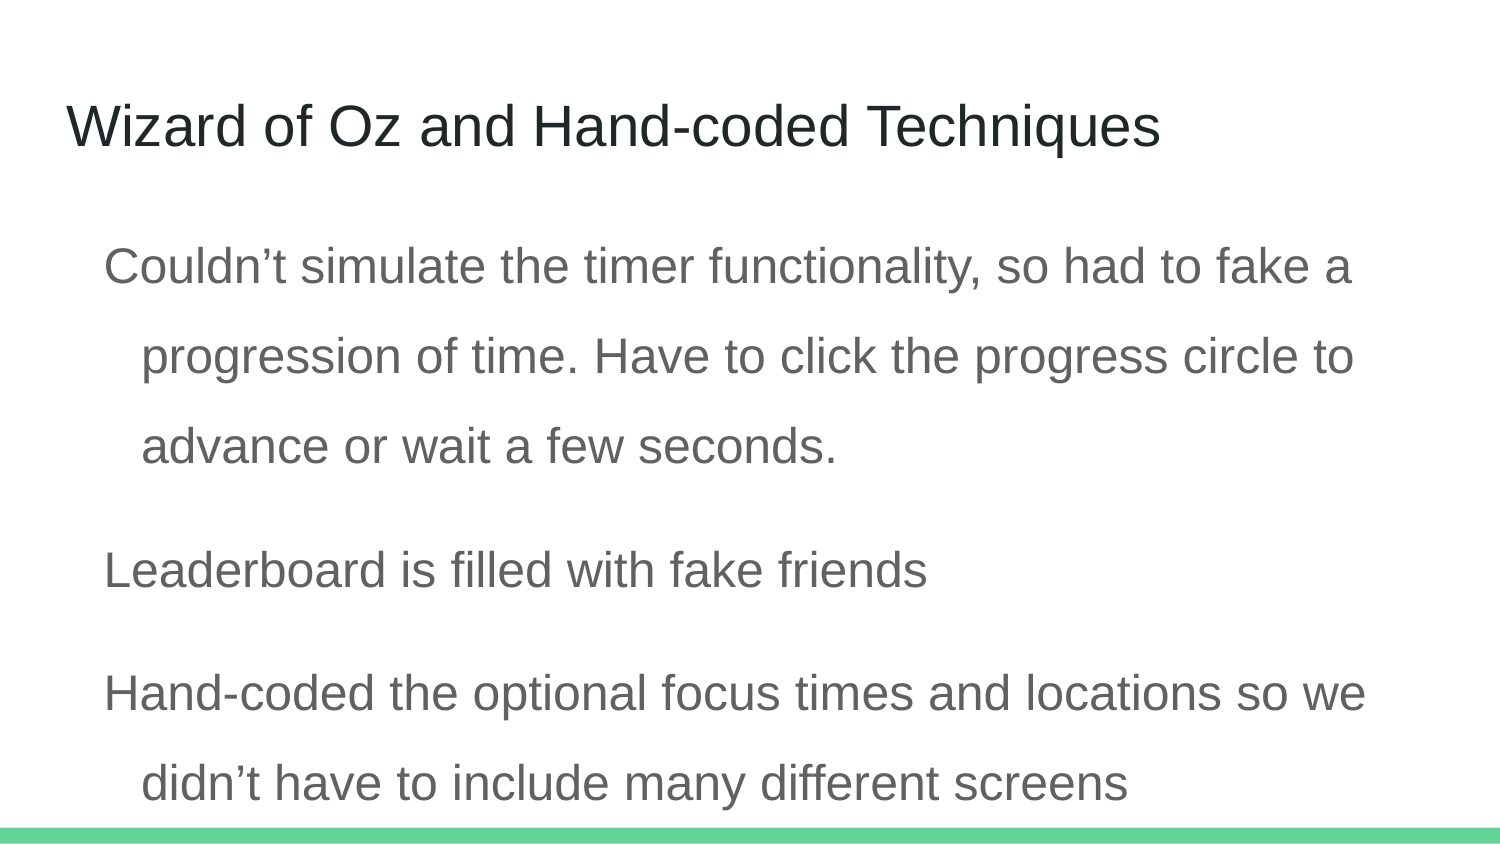

# Wizard of Oz and Hand-coded Techniques
Couldn’t simulate the timer functionality, so had to fake a progression of time. Have to click the progress circle to advance or wait a few seconds.
Leaderboard is filled with fake friends
Hand-coded the optional focus times and locations so we didn’t have to include many different screens